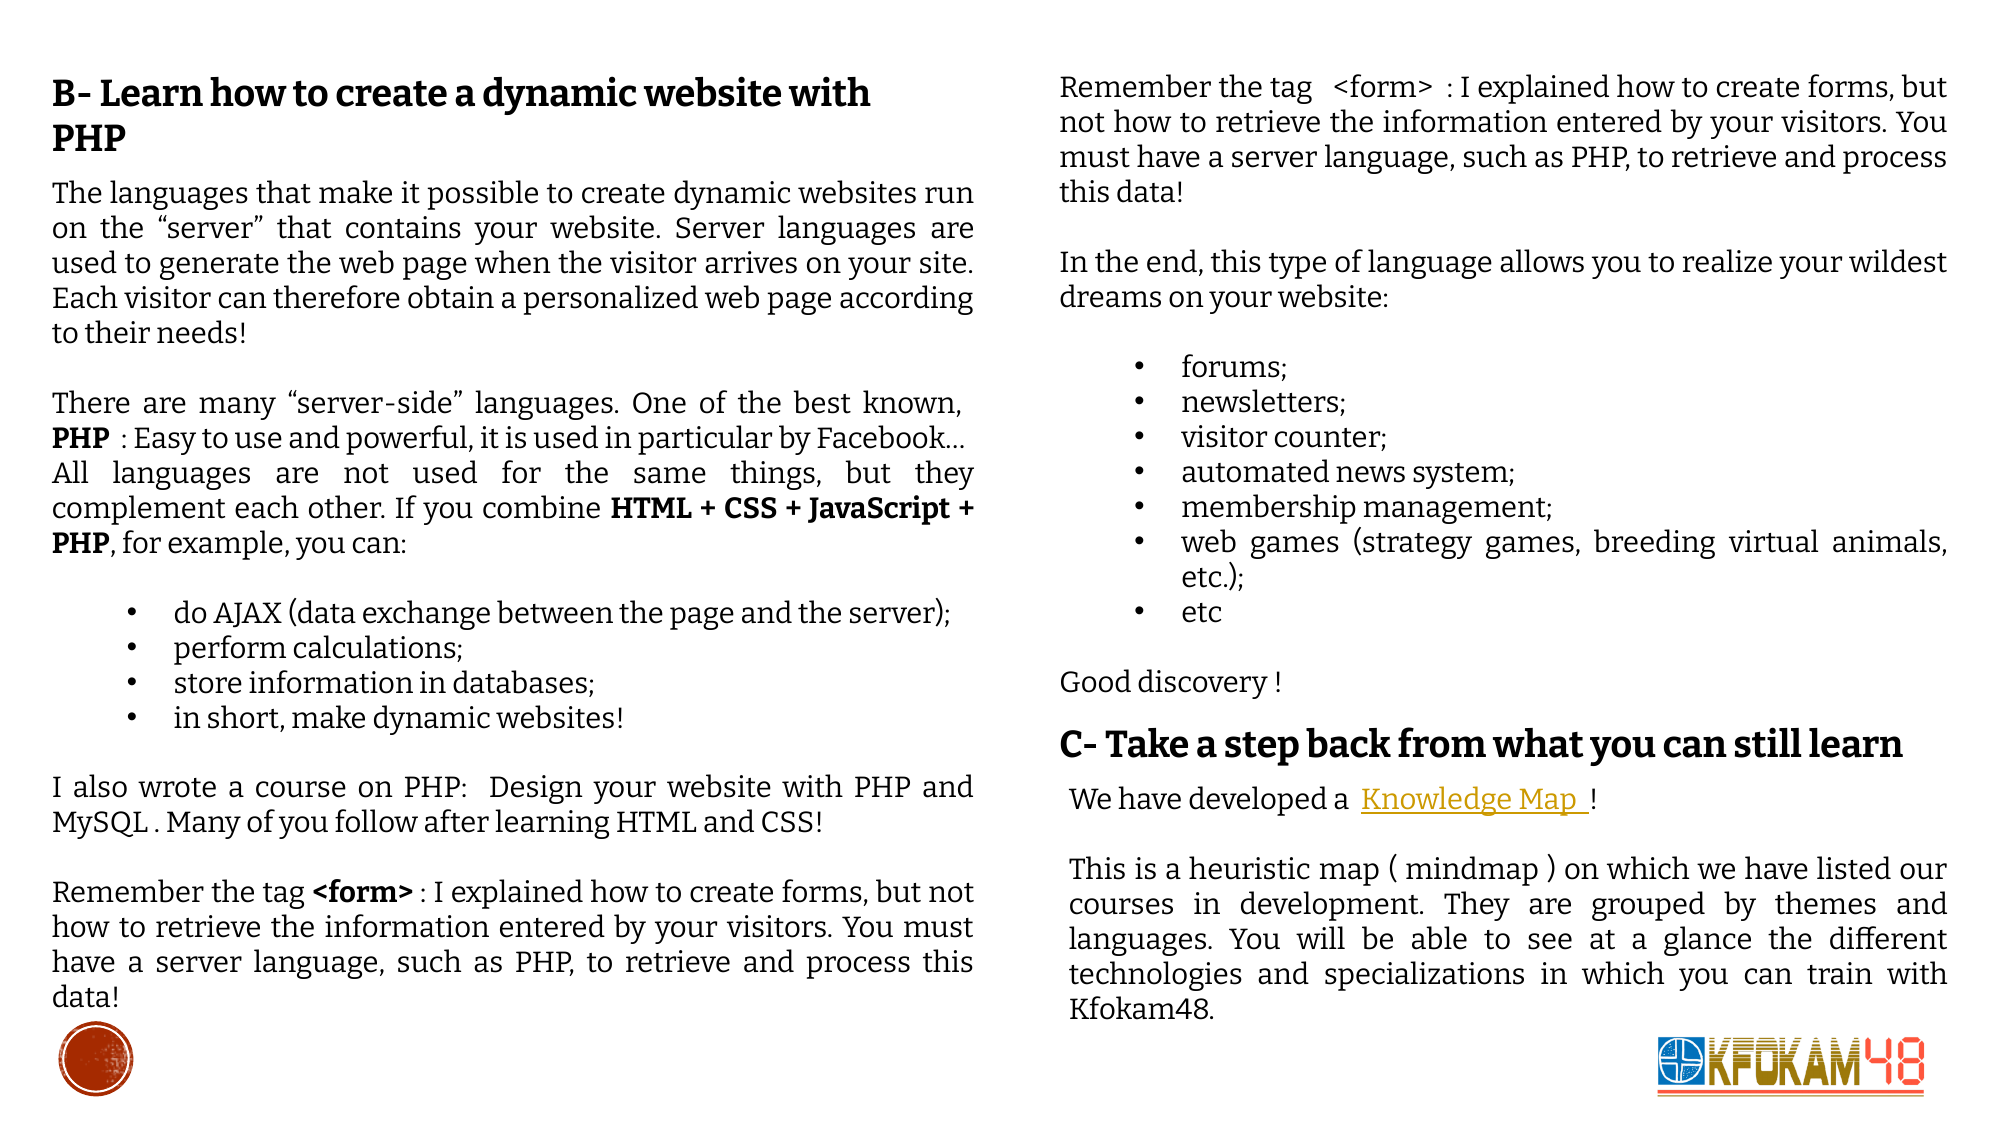

B- Learn how to create a dynamic website with PHP
Remember the tag   <form>  : I explained how to create forms, but not how to retrieve the information entered by your visitors. You must have a server language, such as PHP, to retrieve and process this data!

In the end, this type of language allows you to realize your wildest dreams on your website:

forums;
newsletters;
visitor counter;
automated news system;
membership management;
web games (strategy games, breeding virtual animals, etc.);
etc

Good discovery !
The languages ​​that make it possible to create dynamic websites run on the “server” that contains your website. Server languages ​​are used to generate the web page when the visitor arrives on your site. Each visitor can therefore obtain a personalized web page according to their needs!

There are many “server-side” languages. One of the best known,  PHP  : Easy to use and powerful, it is used in particular by Facebook…
All languages ​​are not used for the same things, but they complement each other. If you combine HTML + CSS + JavaScript + PHP, for example, you can:

do AJAX (data exchange between the page and the server);
perform calculations;
store information in databases;
in short, make dynamic websites!

I also wrote a course on PHP:  Design your website with PHP and MySQL . Many of you follow after learning HTML and CSS!

Remember the tag <form> : I explained how to create forms, but not how to retrieve the information entered by your visitors. You must have a server language, such as PHP, to retrieve and process this data!
C- Take a step back from what you can still learn
We have developed a  Knowledge Map  !

This is a heuristic map ( mindmap ) on which we have listed our courses in development. They are grouped by themes and languages. You will be able to see at a glance the different technologies and specializations in which you can train with Kfokam48.